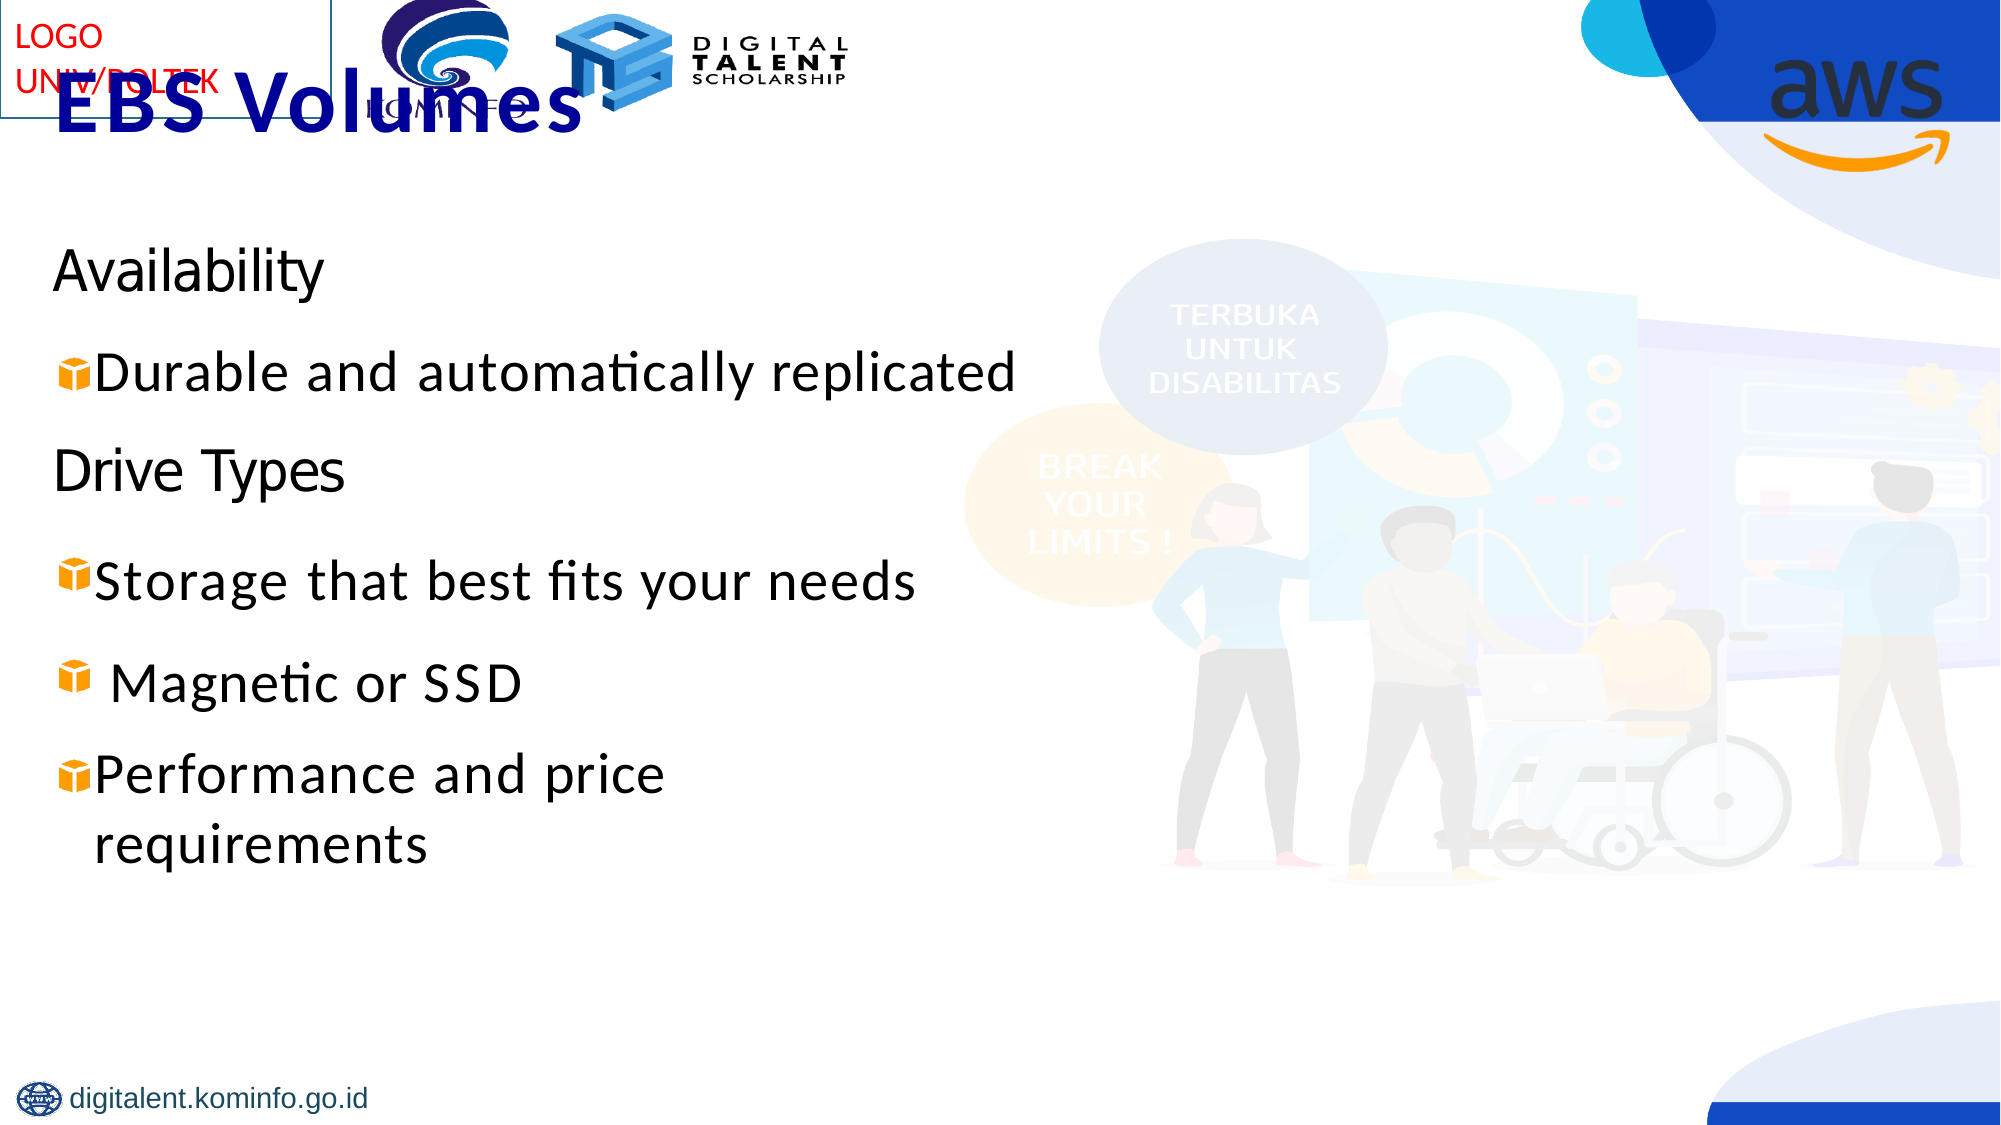

# EBS Volumes

Availability
Durable and automatically replicated
Drive Types
Storage that best fits your needs  Magnetic or SSD
Performance and price requirements